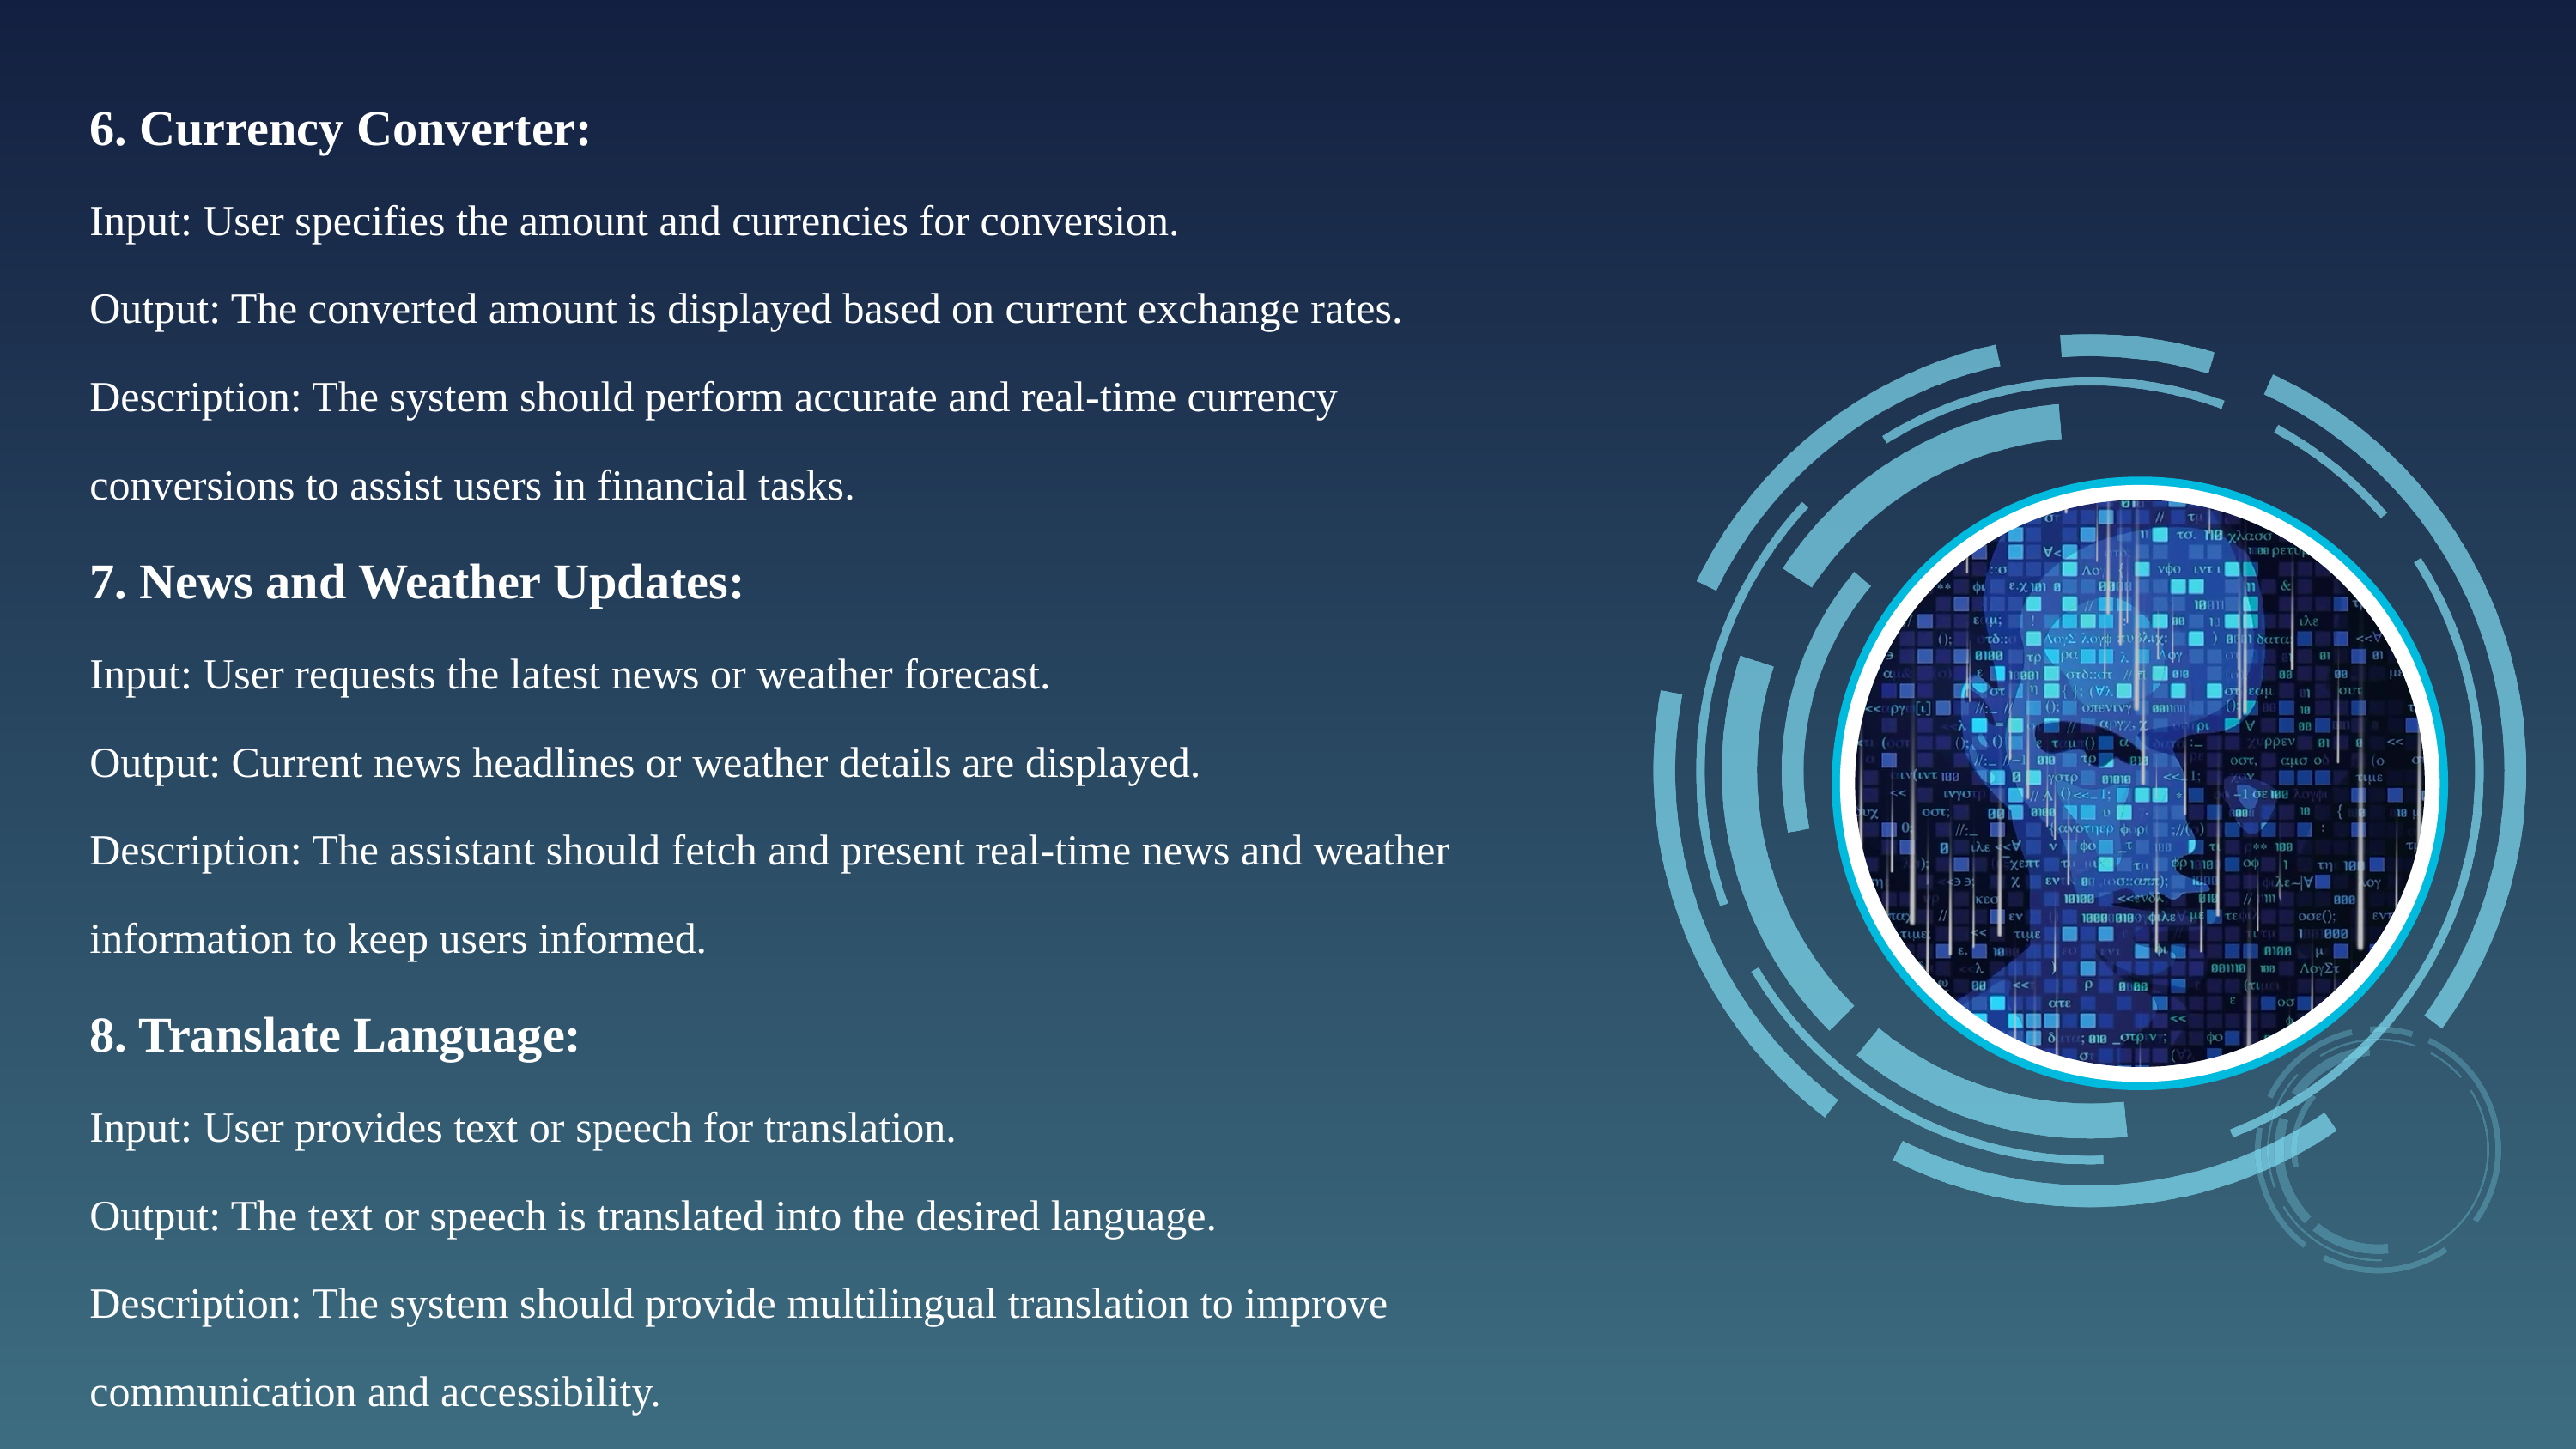

6. Currency Converter:
Input: User specifies the amount and currencies for conversion.
Output: The converted amount is displayed based on current exchange rates.
Description: The system should perform accurate and real-time currency
conversions to assist users in financial tasks.
7. News and Weather Updates:
Input: User requests the latest news or weather forecast.
Output: Current news headlines or weather details are displayed.
Description: The assistant should fetch and present real-time news and weather
information to keep users informed.
8. Translate Language:
Input: User provides text or speech for translation.
Output: The text or speech is translated into the desired language.
Description: The system should provide multilingual translation to improve
communication and accessibility.